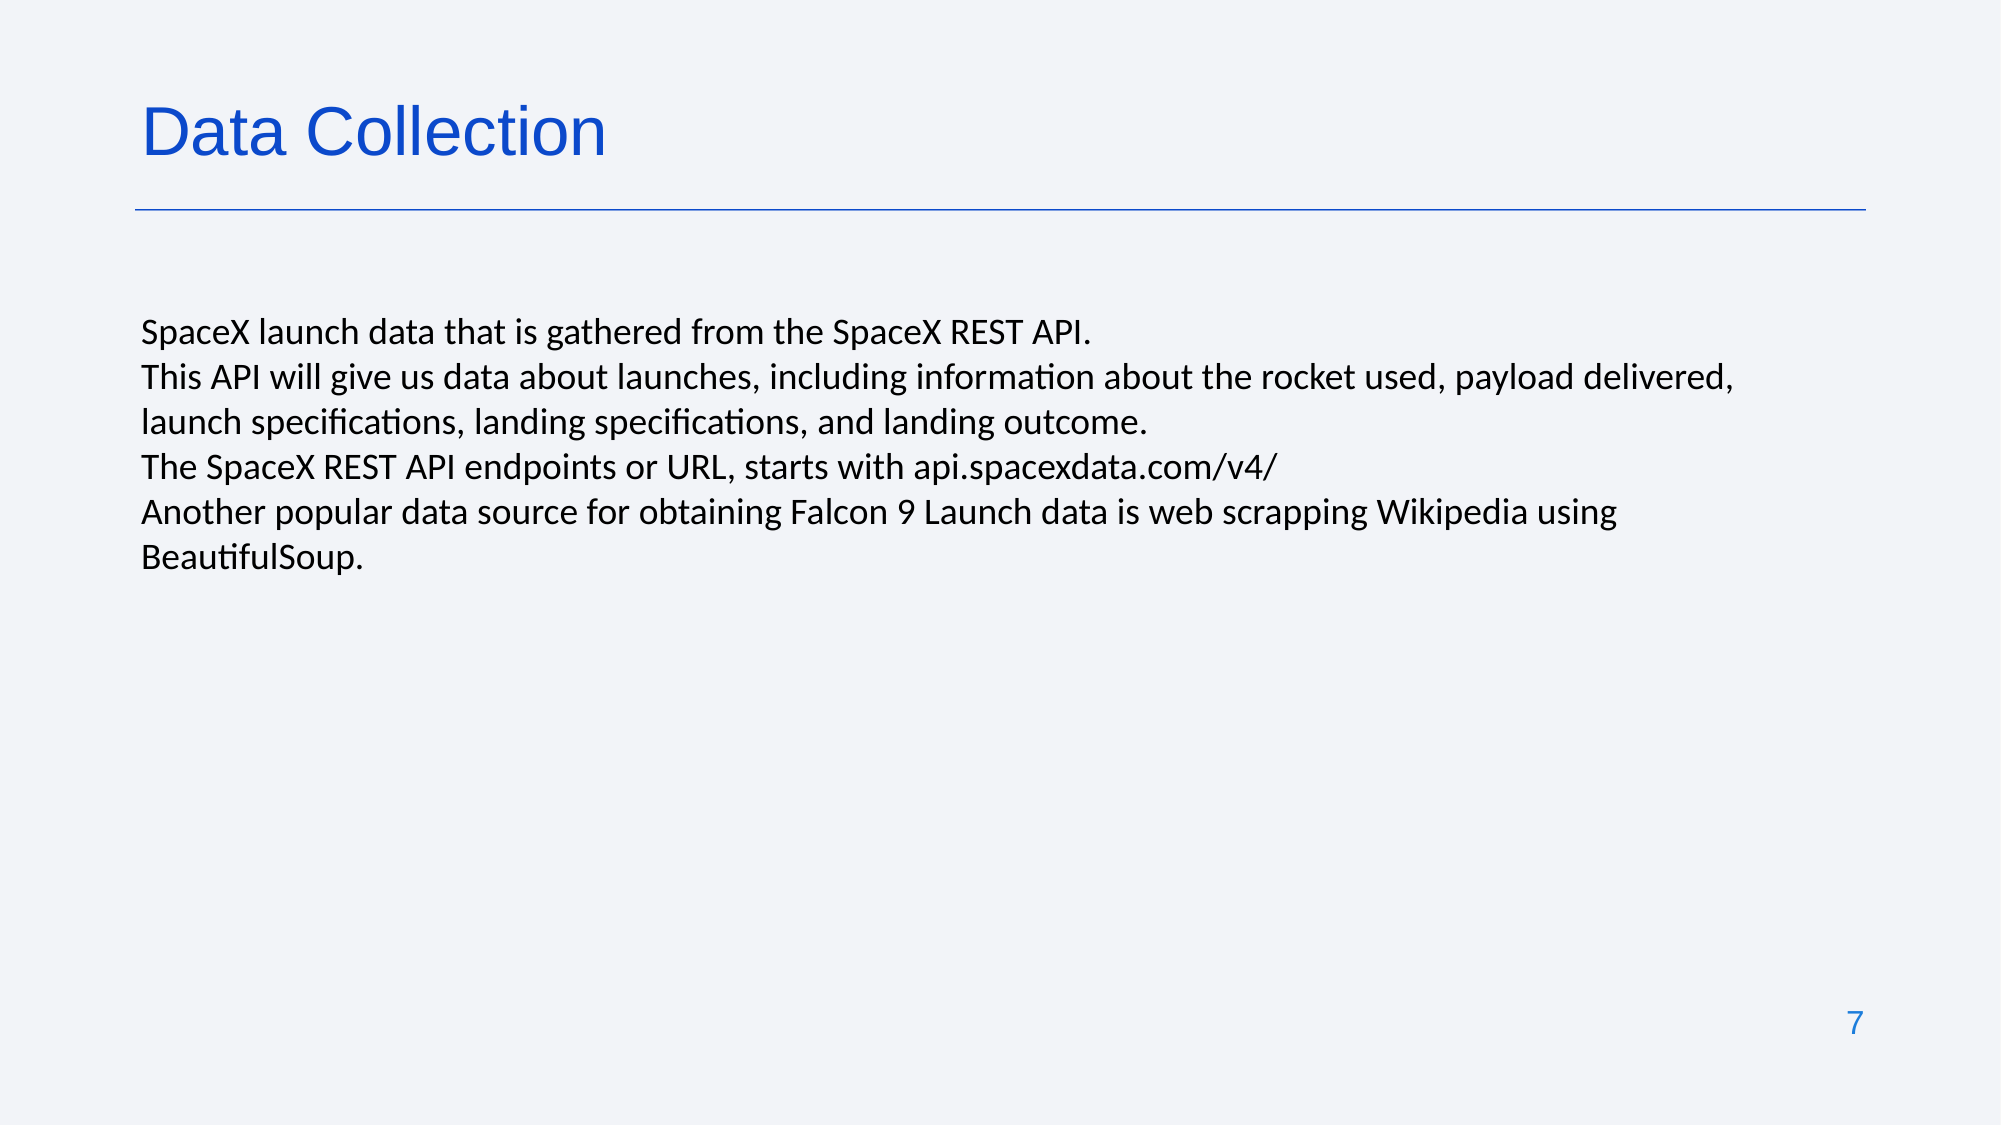

Data Collection
SpaceX launch data that is gathered from the SpaceX REST API.
This API will give us data about launches, including information about the rocket used, payload delivered, launch specifications, landing specifications, and landing outcome.
The SpaceX REST API endpoints or URL, starts with api.spacexdata.com/v4/
Another popular data source for obtaining Falcon 9 Launch data is web scrapping Wikipedia using BeautifulSoup.
7